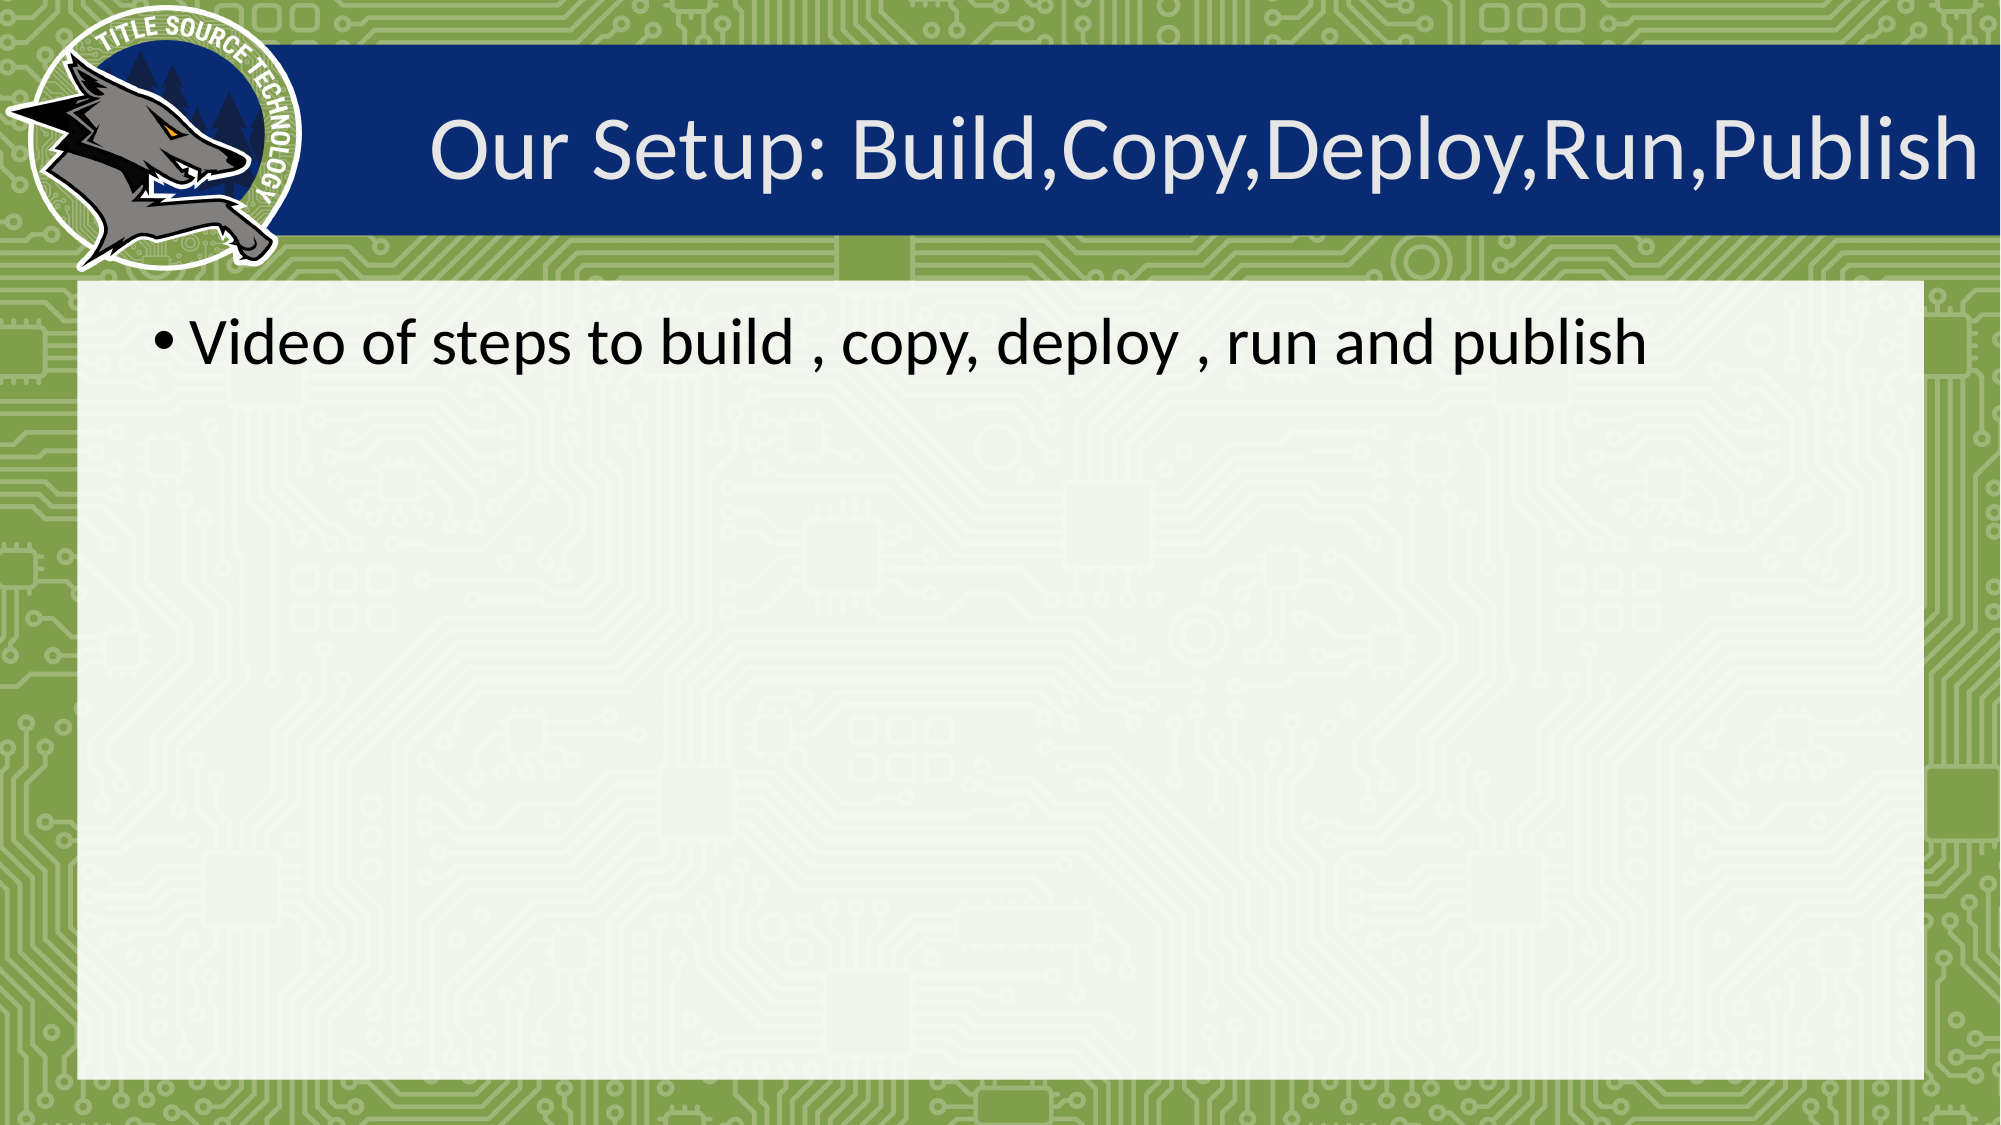

# Our Setup: Build,Copy,Deploy,Run,Publish
Video of steps to build , copy, deploy , run and publish